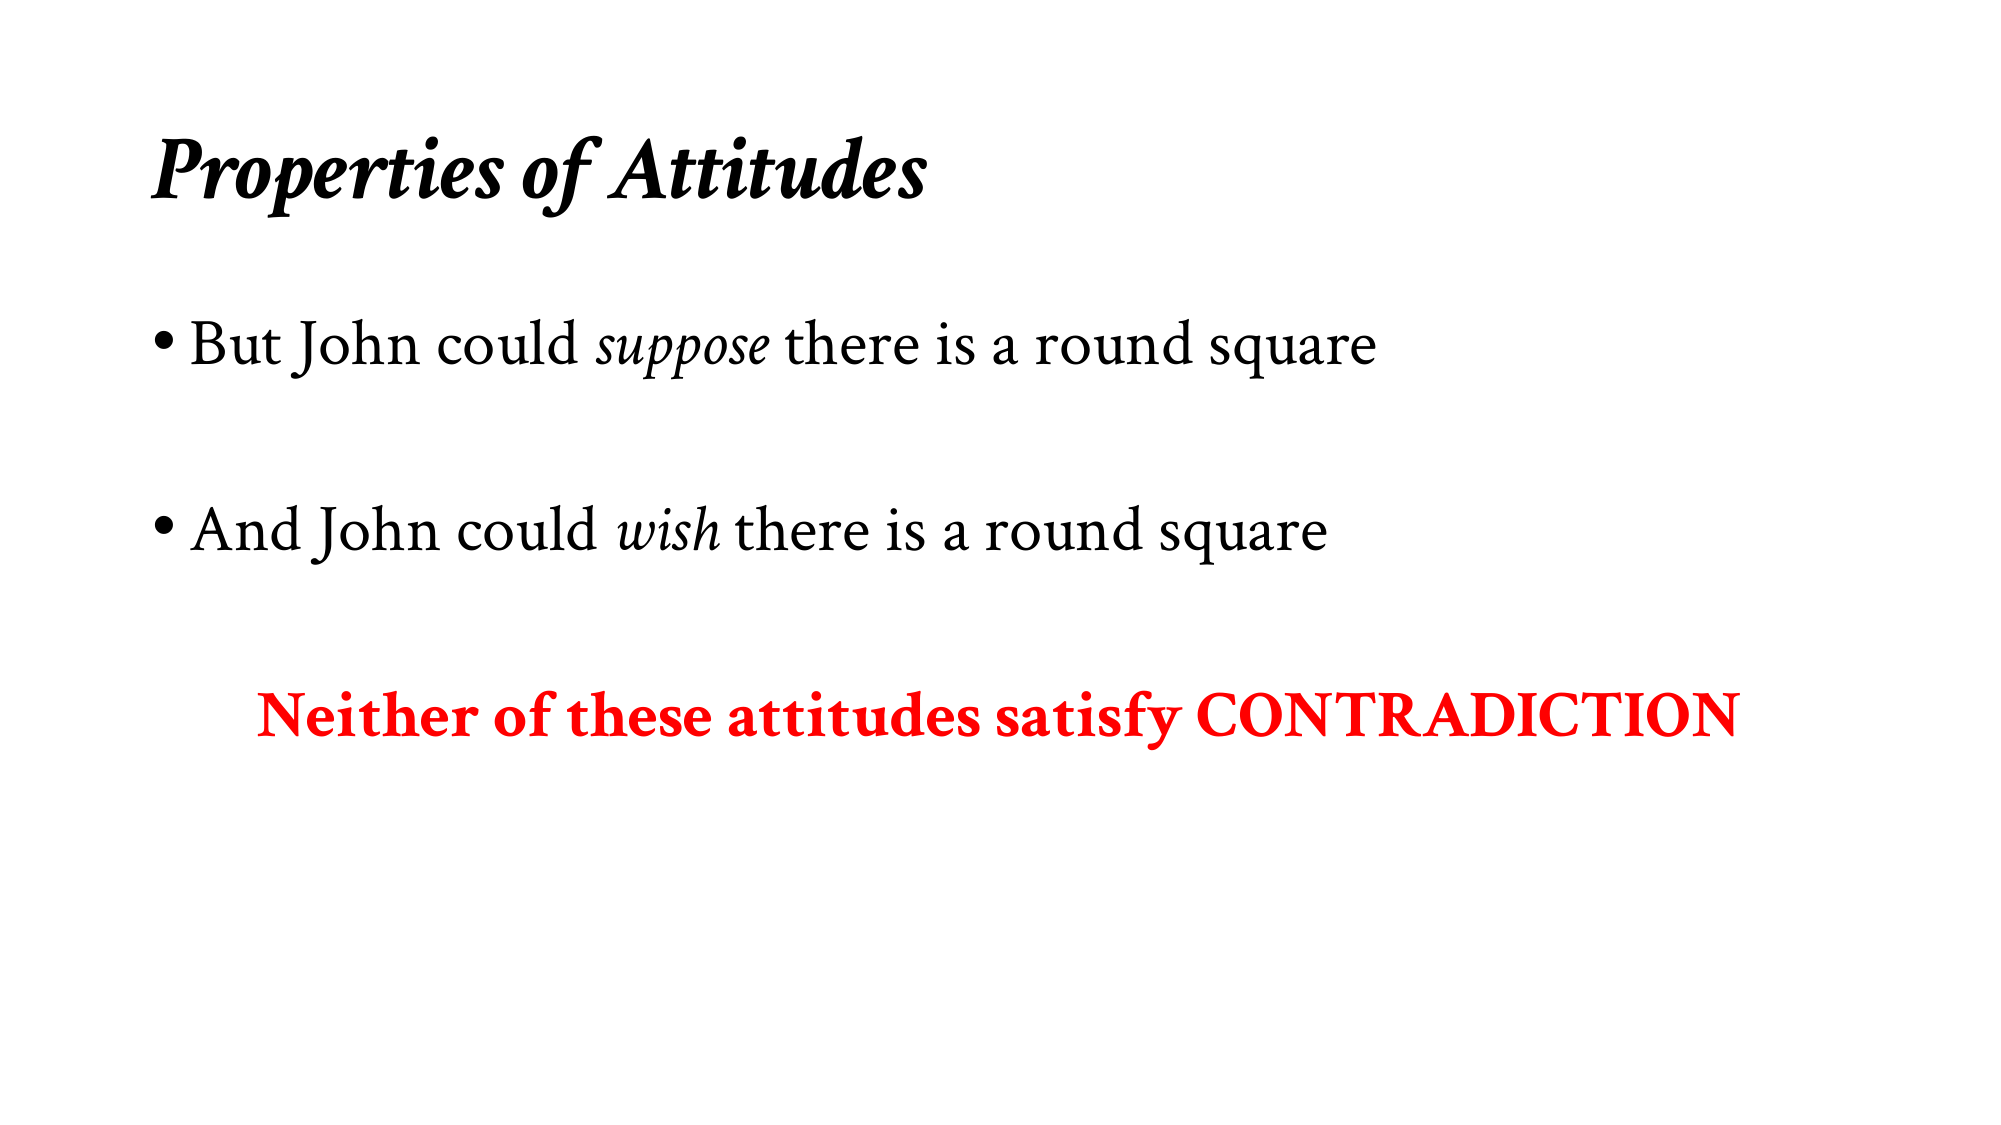

# Properties of Attitudes
But John could suppose there is a round square

And John could wish there is a round square

Neither of these attitudes satisfy CONTRADICTION